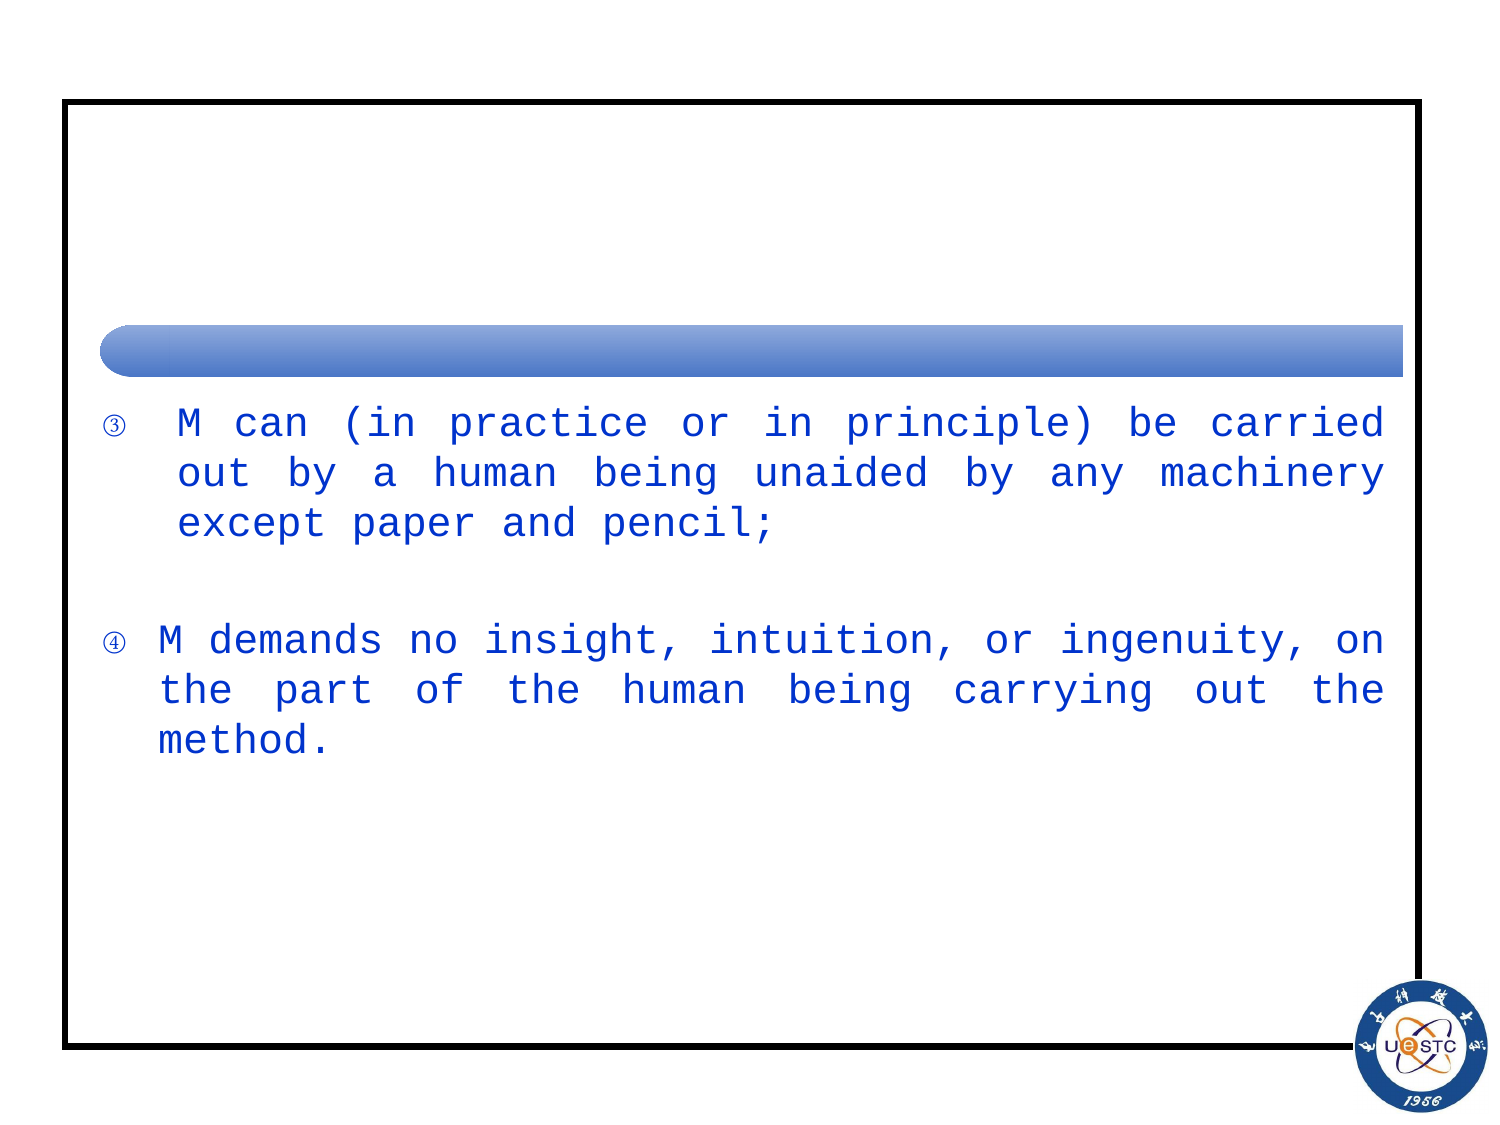

#
M can (in practice or in principle) be carried out by a human being unaided by any machinery except paper and pencil;

M demands no insight, intuition, or ingenuity, on the part of the human being carrying out the method.